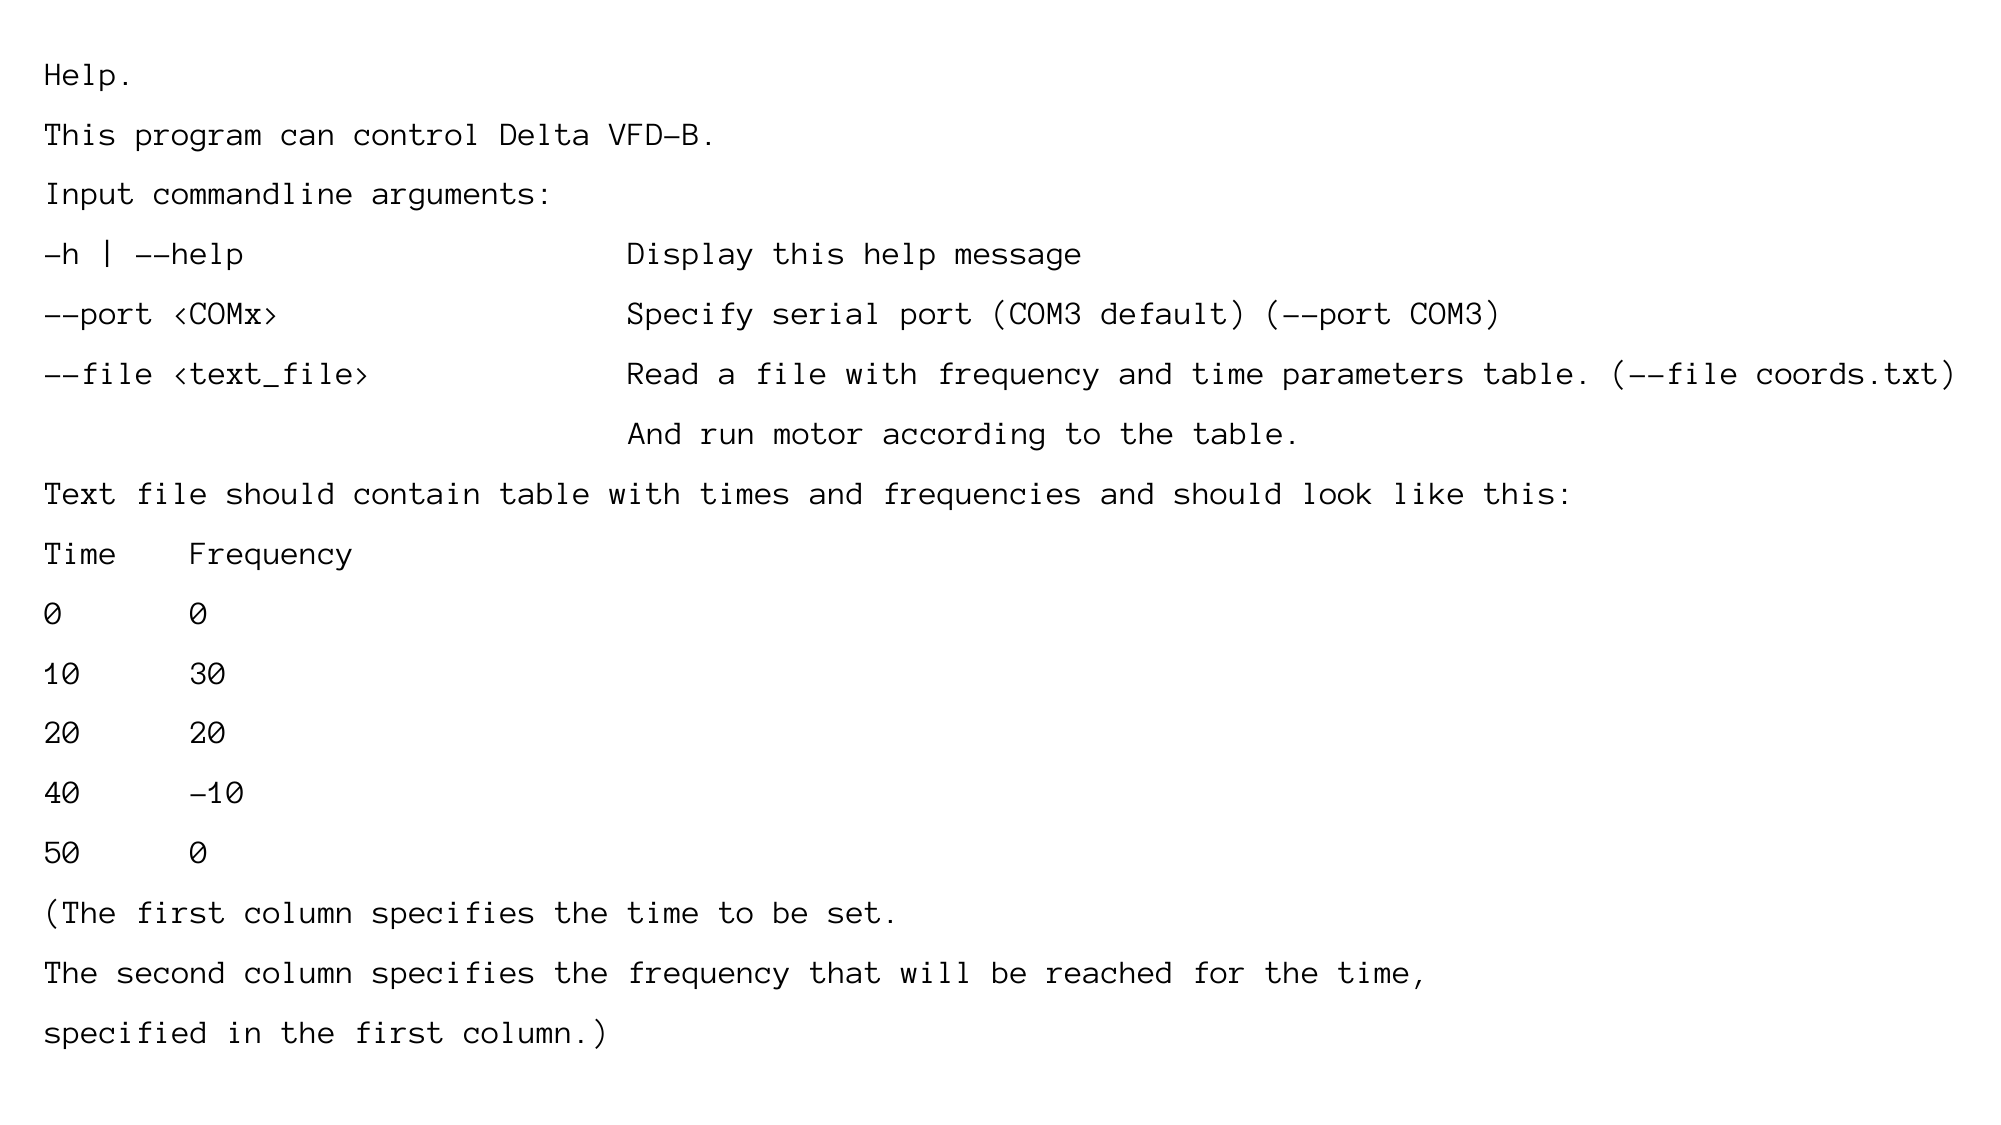

Help.
This program can control Delta VFD-B.
Input commandline arguments:
-h | --help                     Display this help message
--port <COMx>                   Specify serial port (COM3 default) (--port COM3)
--file <text_file>              Read a file with frequency and time parameters table. (--file coords.txt)
                                And run motor according to the table.
Text file should contain table with times and frequencies and should look like this:
Time    Frequency
0       0
10      30
20      20
40      -10
50      0
(The first column specifies the time to be set.
The second column specifies the frequency that will be reached for the time,
specified in the first column.)